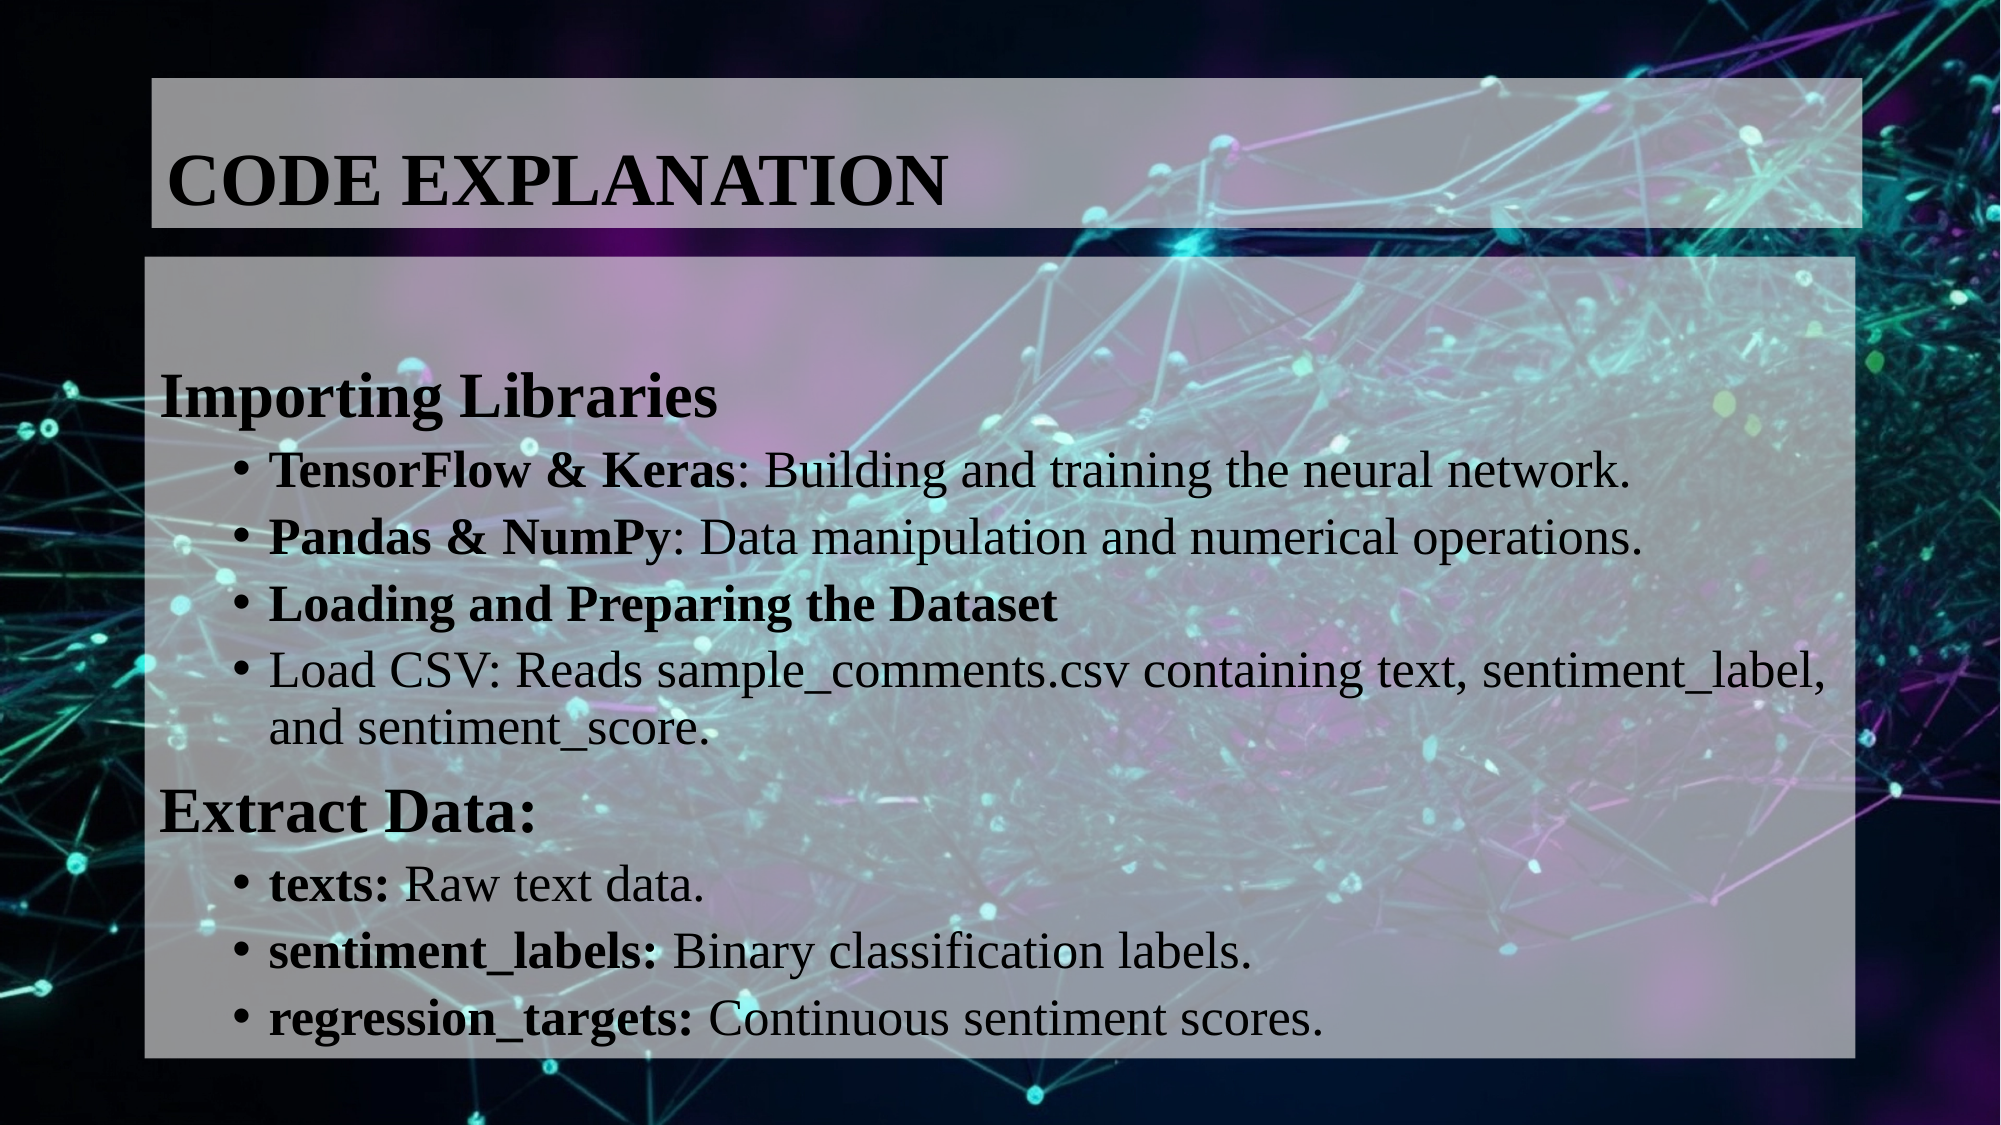

CODE EXPLANATION

Importing Libraries
TensorFlow & Keras: Building and training the neural network.
Pandas & NumPy: Data manipulation and numerical operations.
Loading and Preparing the Dataset
Load CSV: Reads sample_comments.csv containing text, sentiment_label, and sentiment_score.
Extract Data:
texts: Raw text data.
sentiment_labels: Binary classification labels.
regression_targets: Continuous sentiment scores.